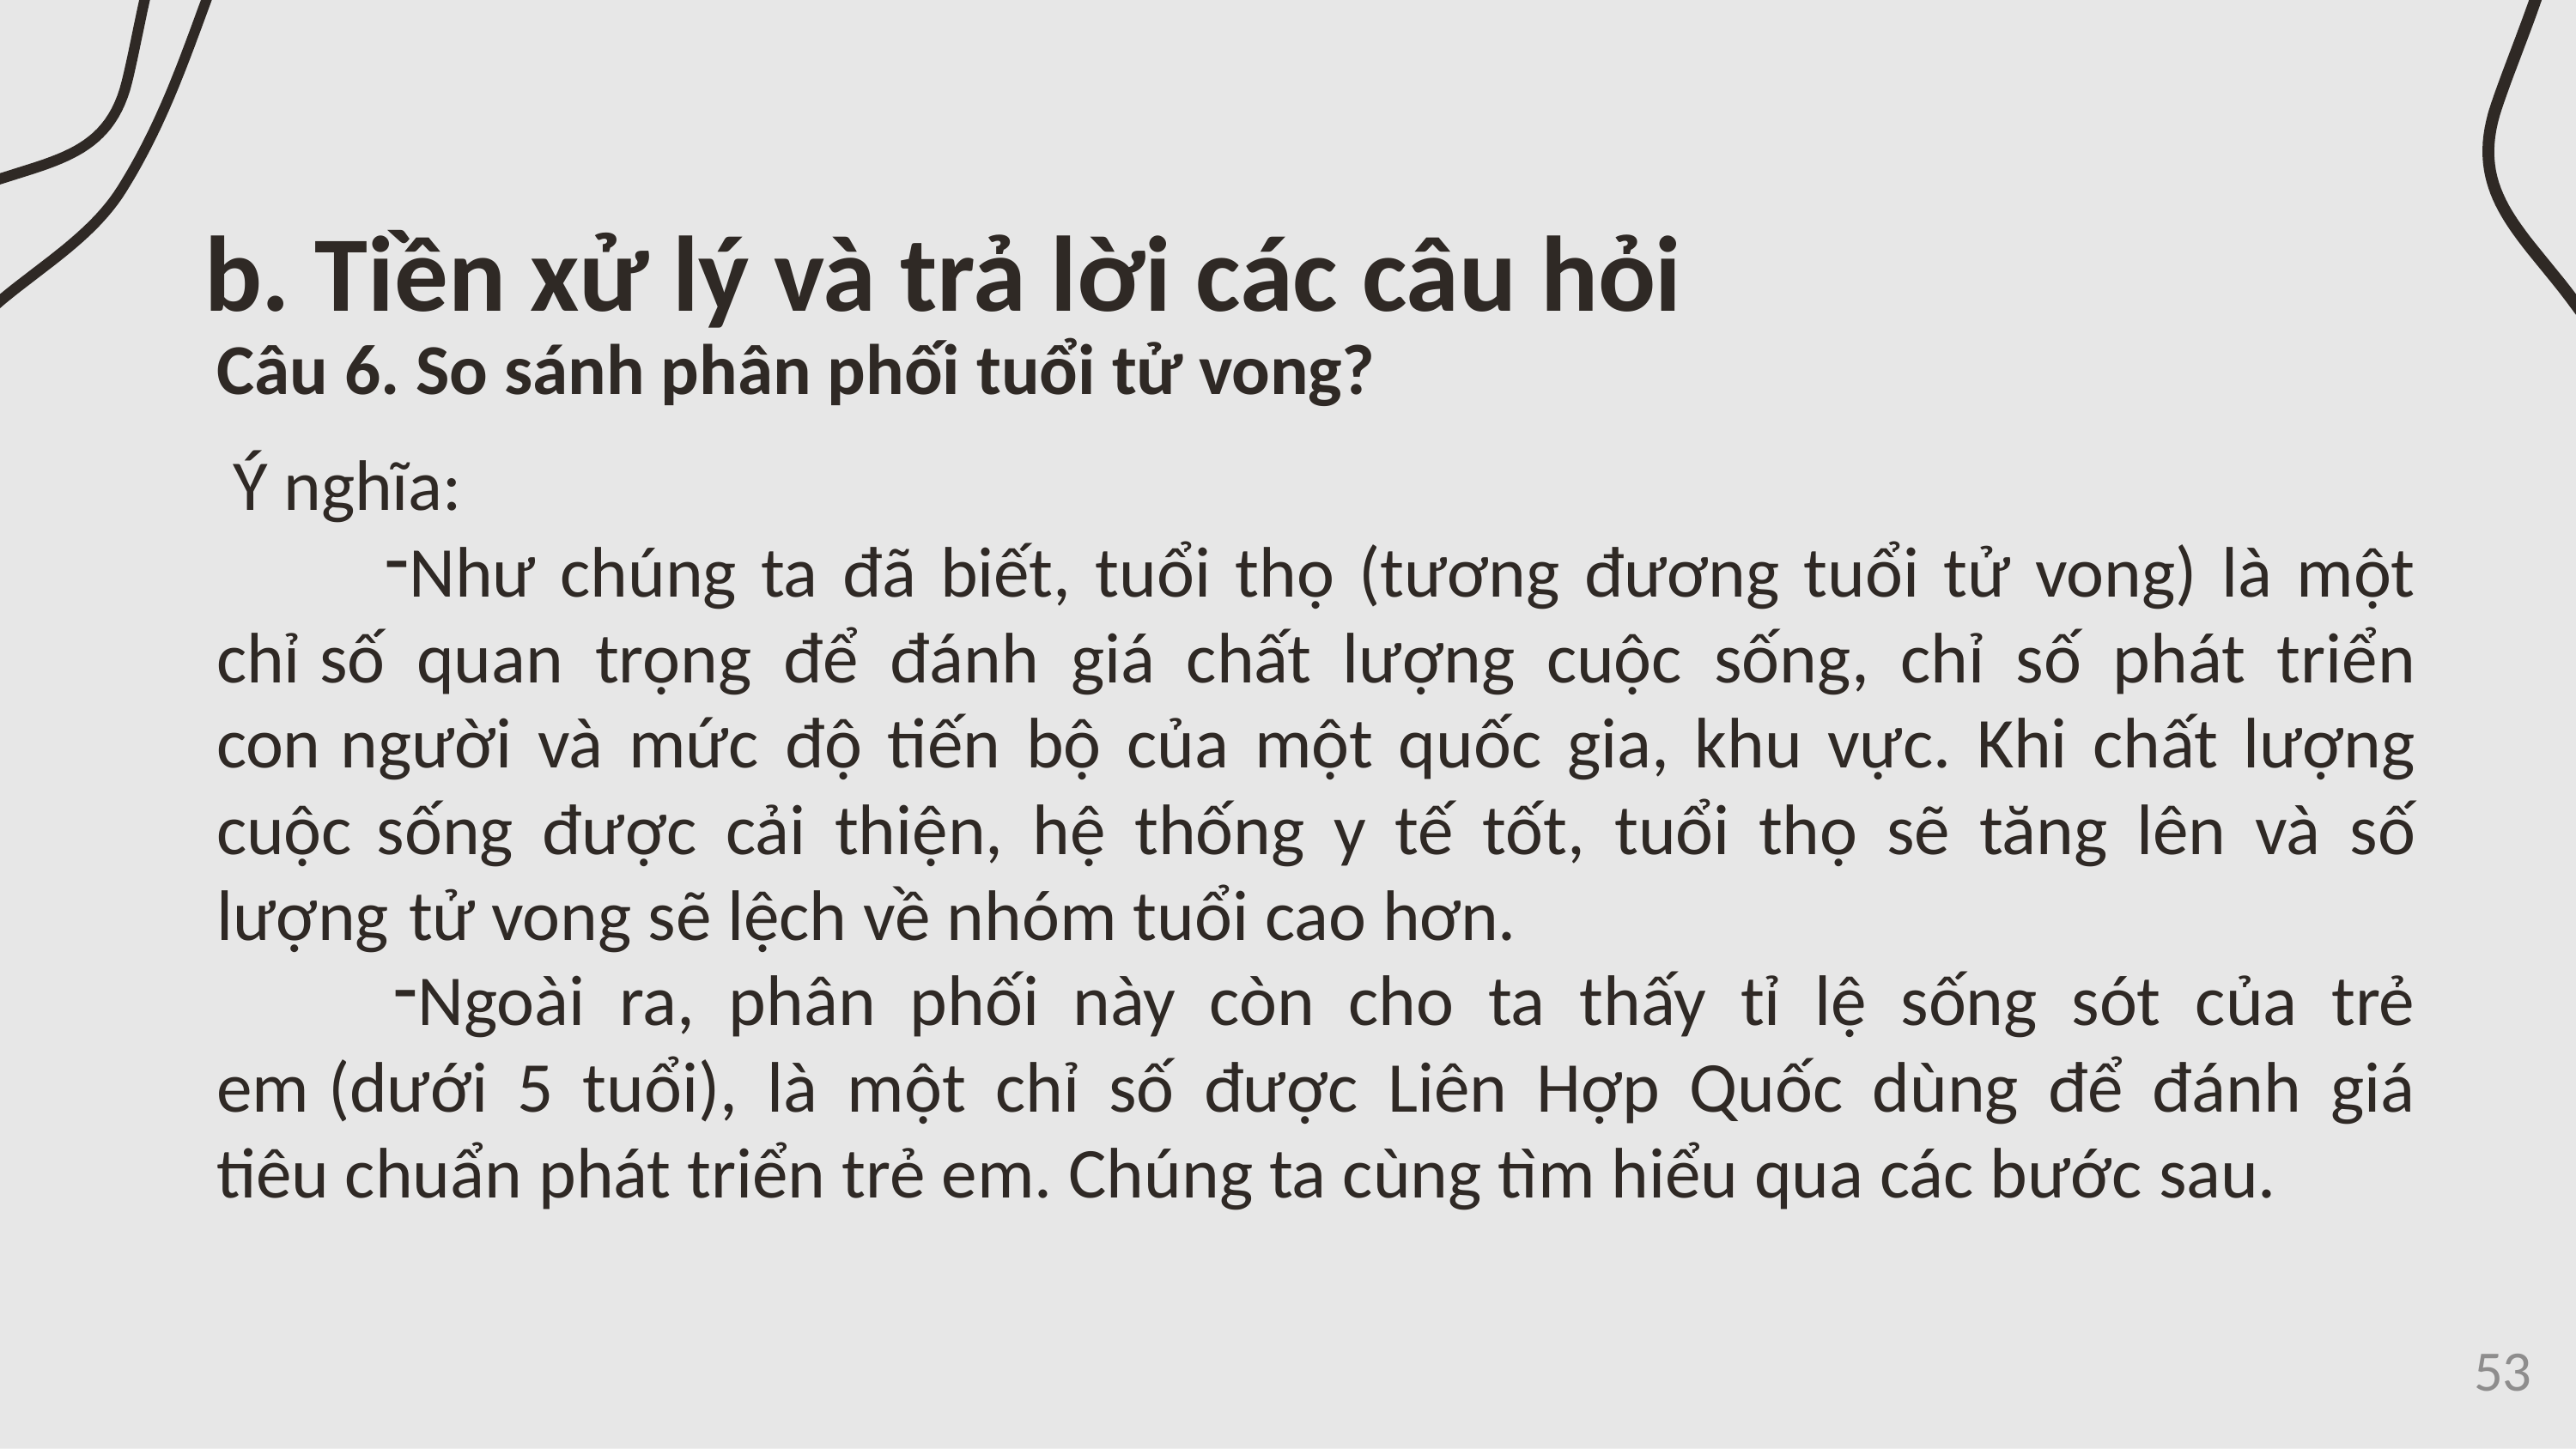

# b. Tiền xử lý và trả lời các câu hỏi
Câu 6. So sánh phân phối tuổi tử vong?
Ý nghĩa:
Như chúng ta đã biết, tuổi thọ (tương đương tuổi tử vong) là một chỉ số quan trọng để đánh giá chất lượng cuộc sống, chỉ số phát triển con người và mức độ tiến bộ của một quốc gia, khu vực. Khi chất lượng cuộc sống được cải thiện, hệ thống y tế tốt, tuổi thọ sẽ tăng lên và số lượng tử vong sẽ lệch về nhóm tuổi cao hơn.
Ngoài ra, phân phối này còn cho ta thấy tỉ lệ sống sót của trẻ em (dưới 5 tuổi), là một chỉ số được Liên Hợp Quốc dùng để đánh giá tiêu chuẩn phát triển trẻ em. Chúng ta cùng tìm hiểu qua các bước sau.
53